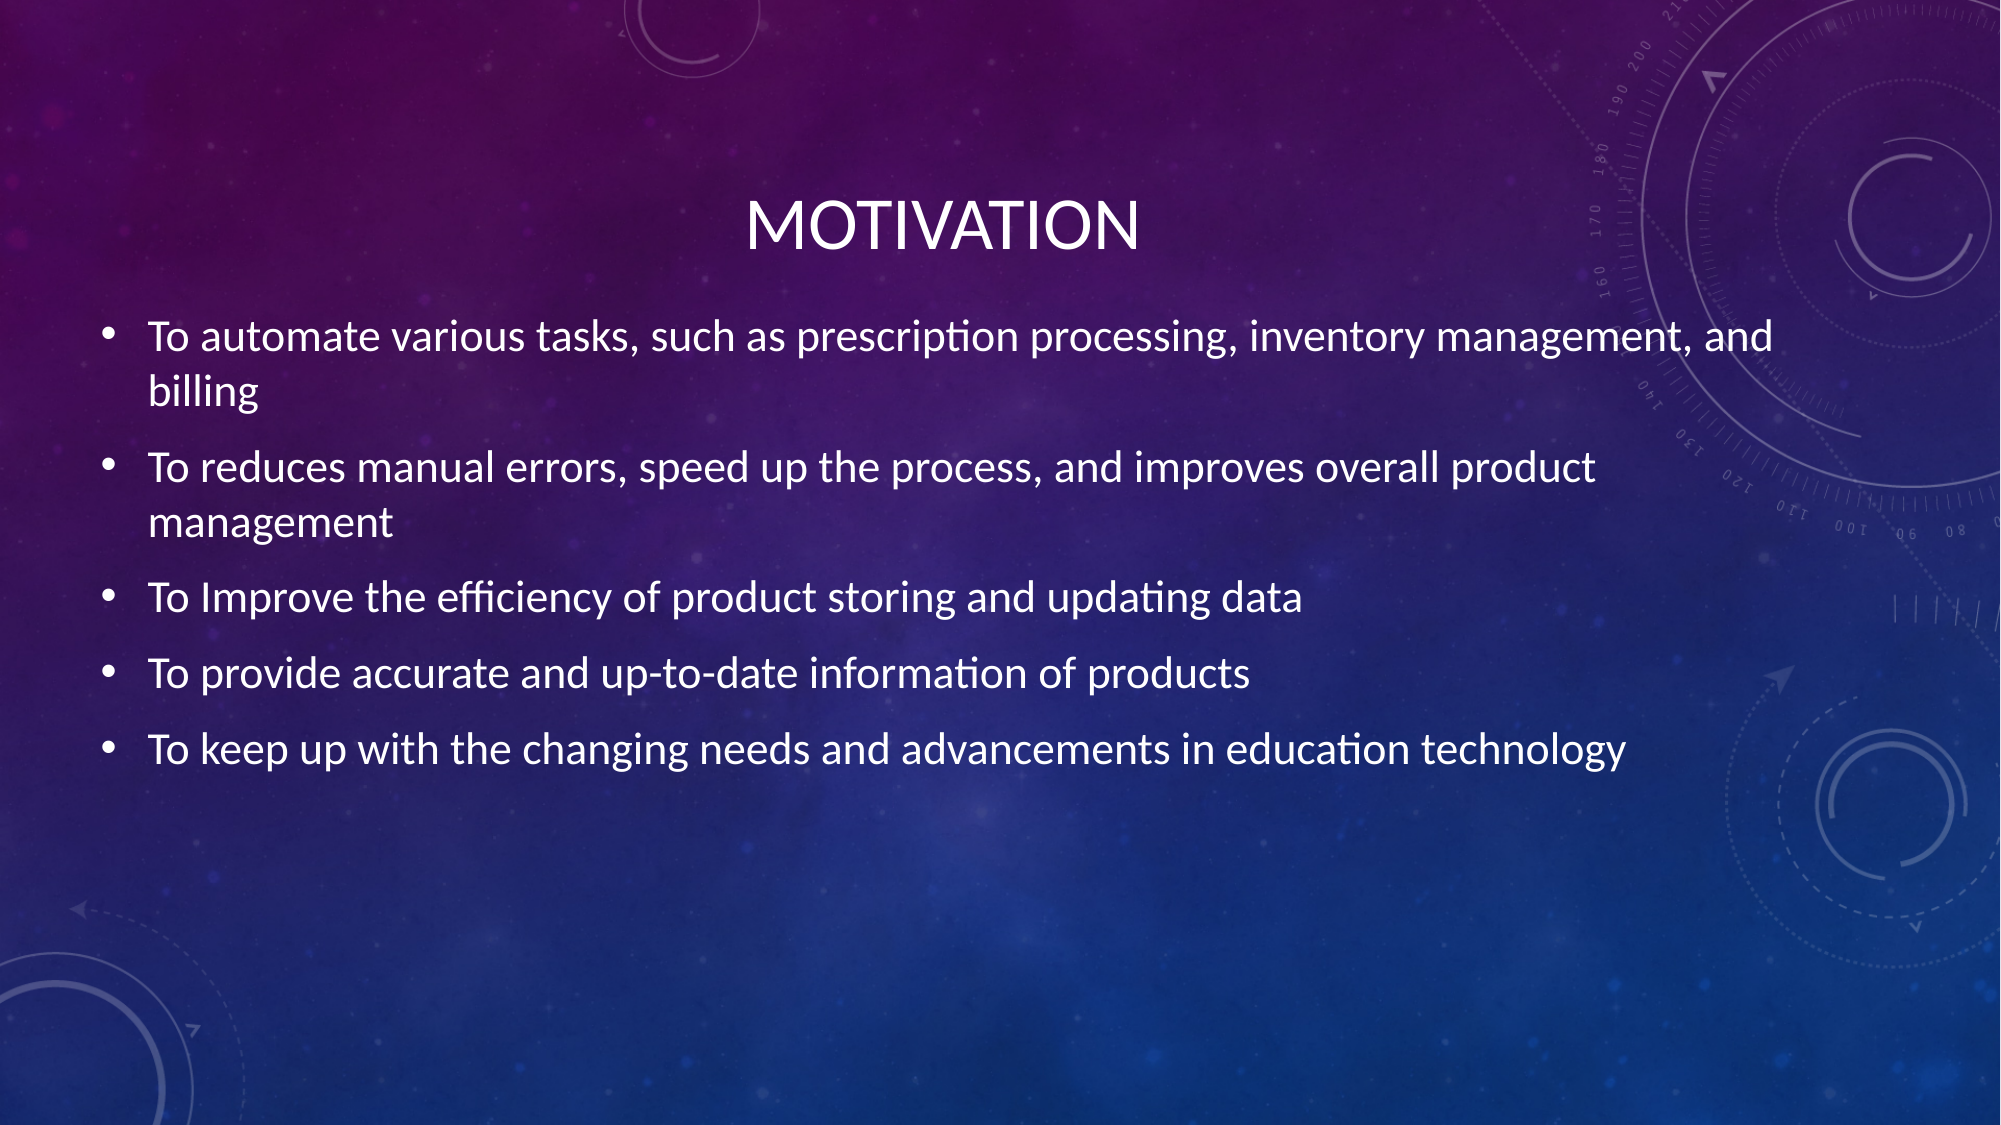

# Motivation
To automate various tasks, such as prescription processing, inventory management, and billing
To reduces manual errors, speed up the process, and improves overall product management
To Improve the efficiency of product storing and updating data
To provide accurate and up-to-date information of products
To keep up with the changing needs and advancements in education technology